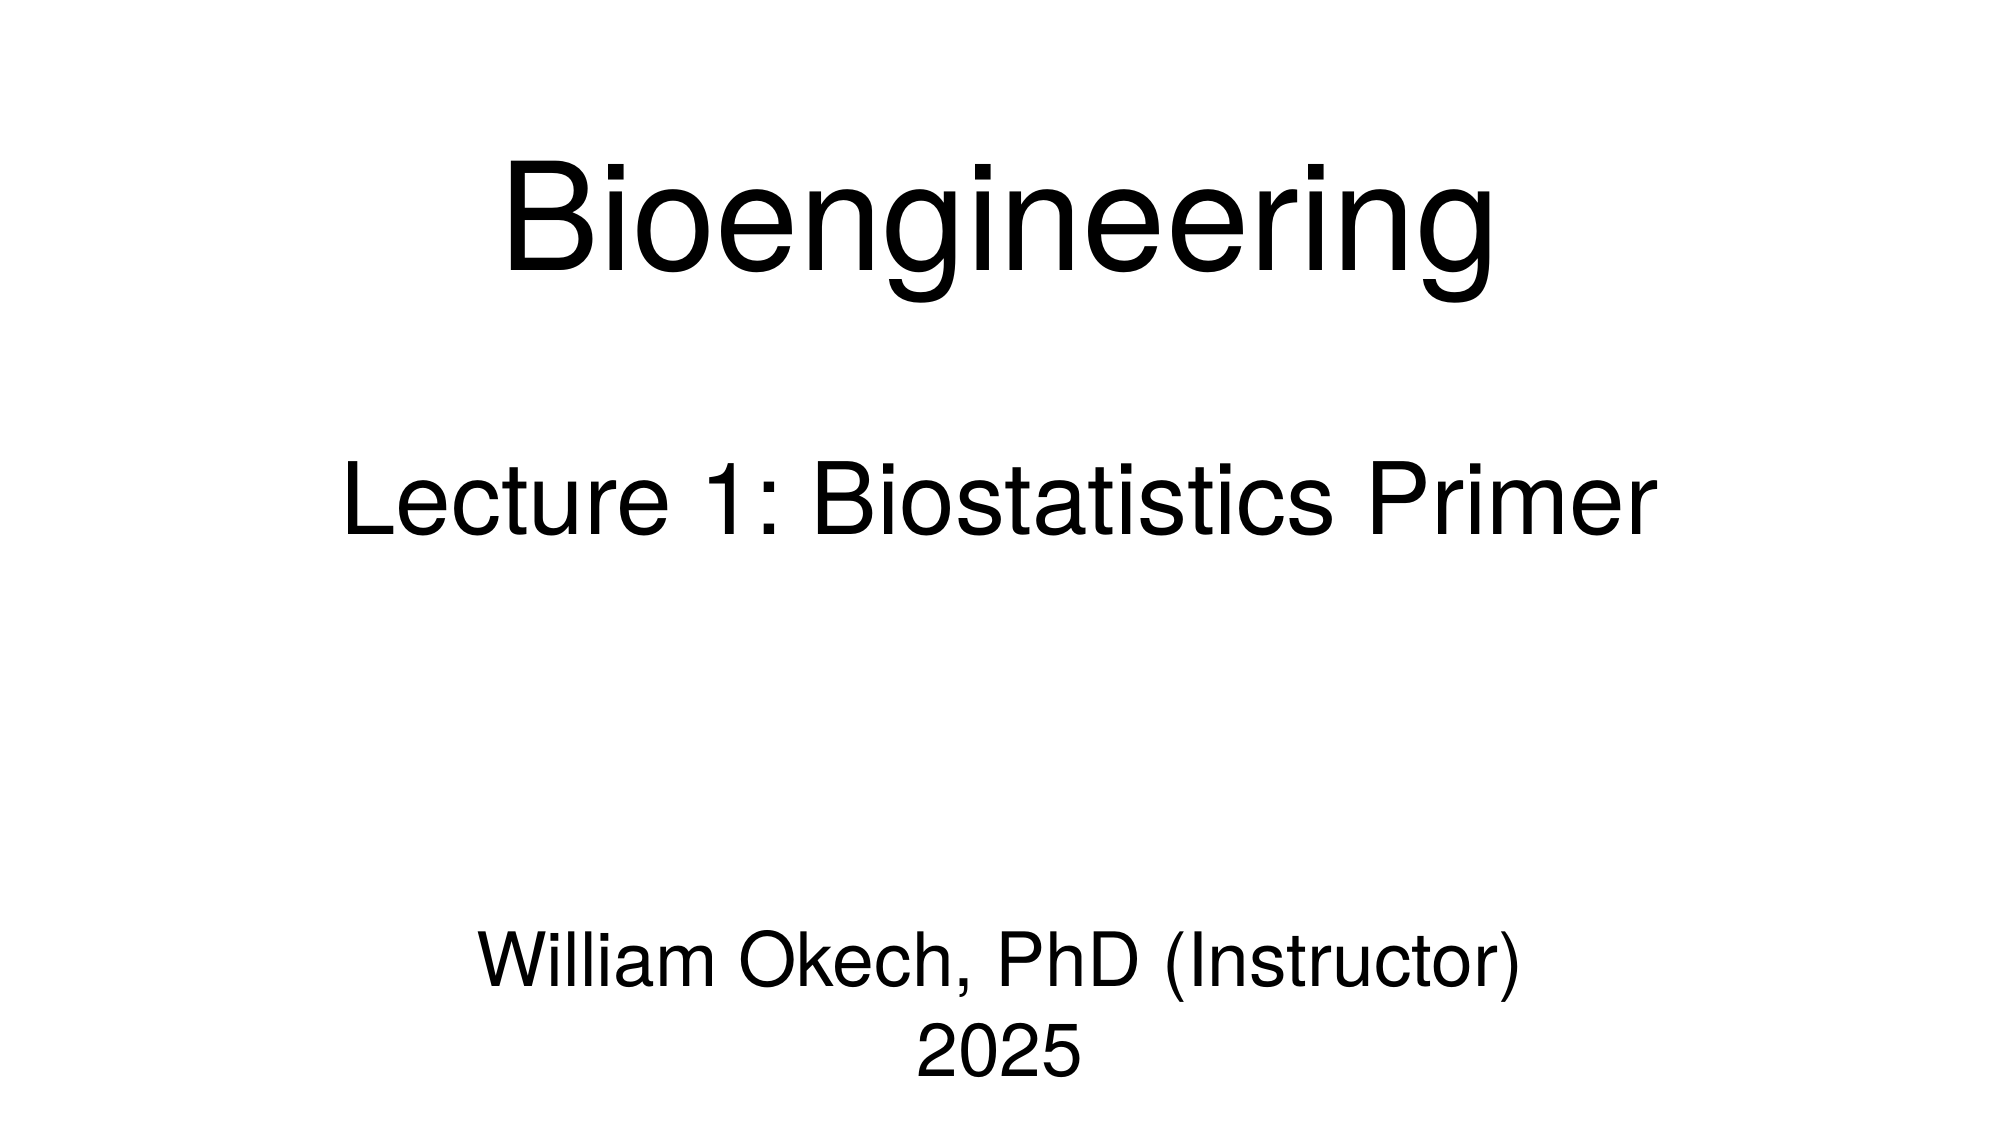

# Bioengineering Lecture 1: Biostatistics Primer
William Okech, PhD (Instructor)
2025